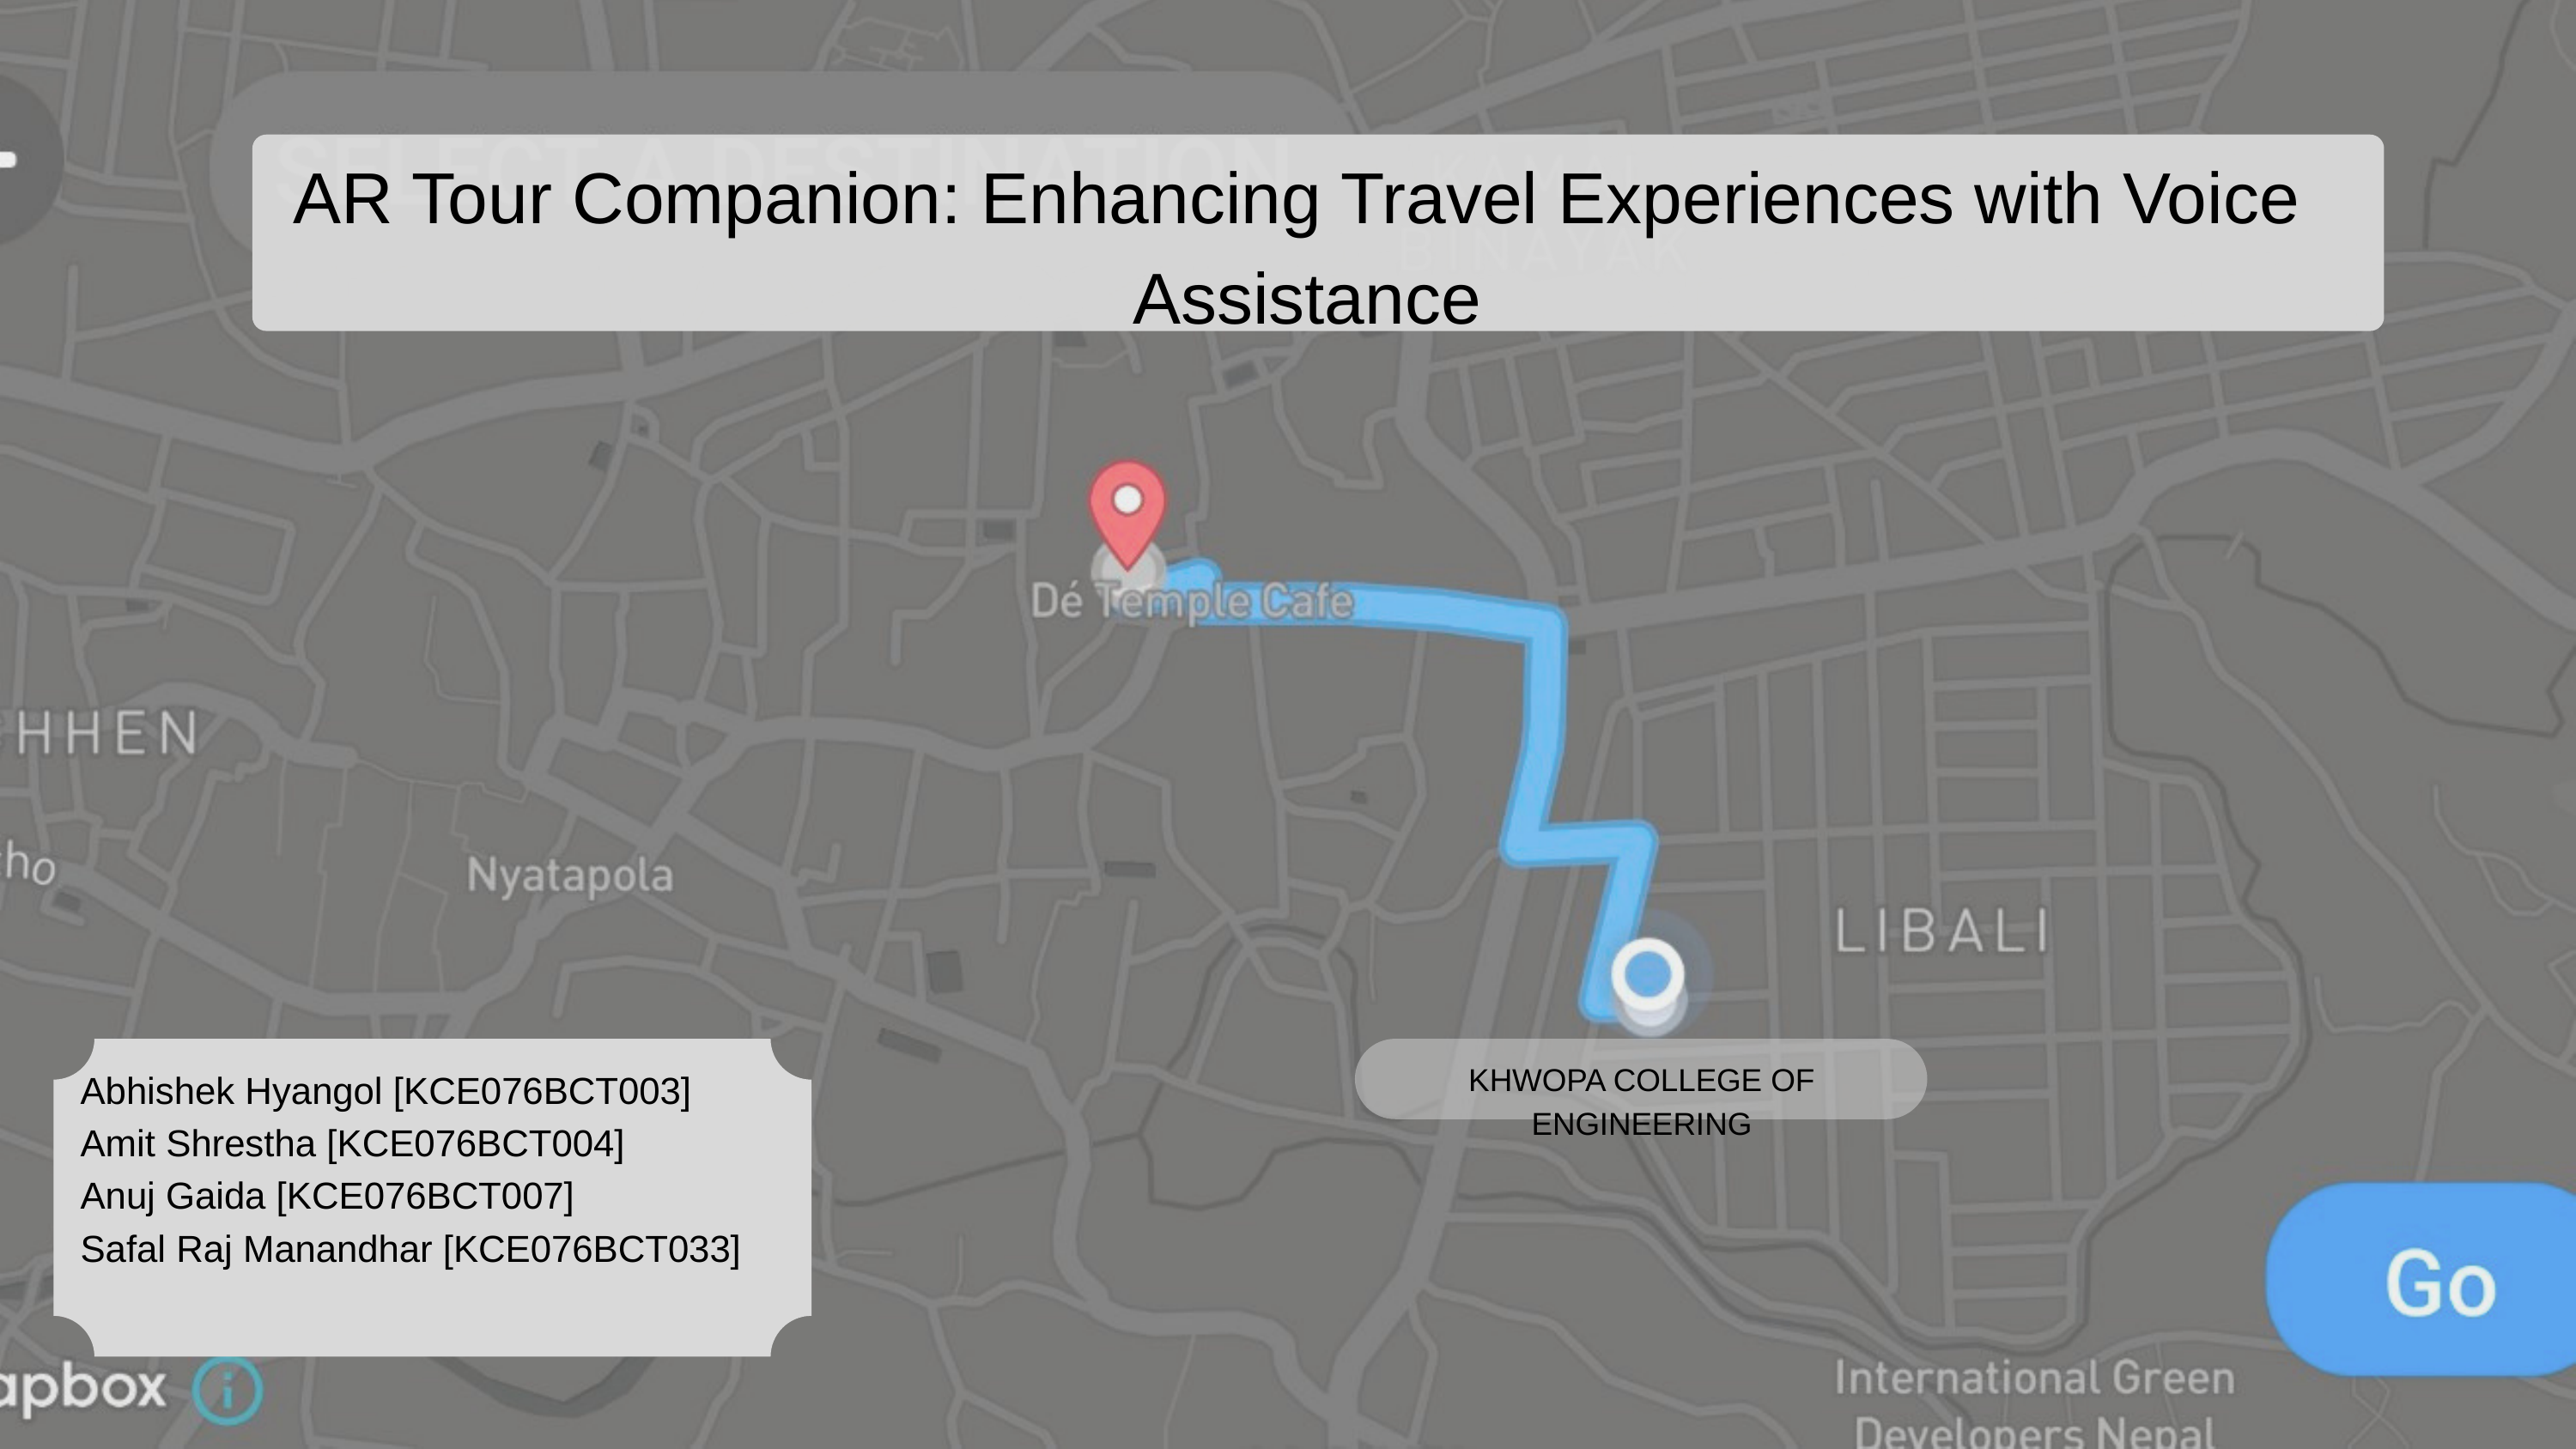

AR Tour Companion: Enhancing Travel Experiences with Voice  Assistance

Abhishek Hyangol [KCE076BCT003]
Amit Shrestha [KCE076BCT004]
Anuj Gaida [KCE076BCT007]
Safal Raj Manandhar [KCE076BCT033]

KHWOPA COLLEGE OF ENGINEERING